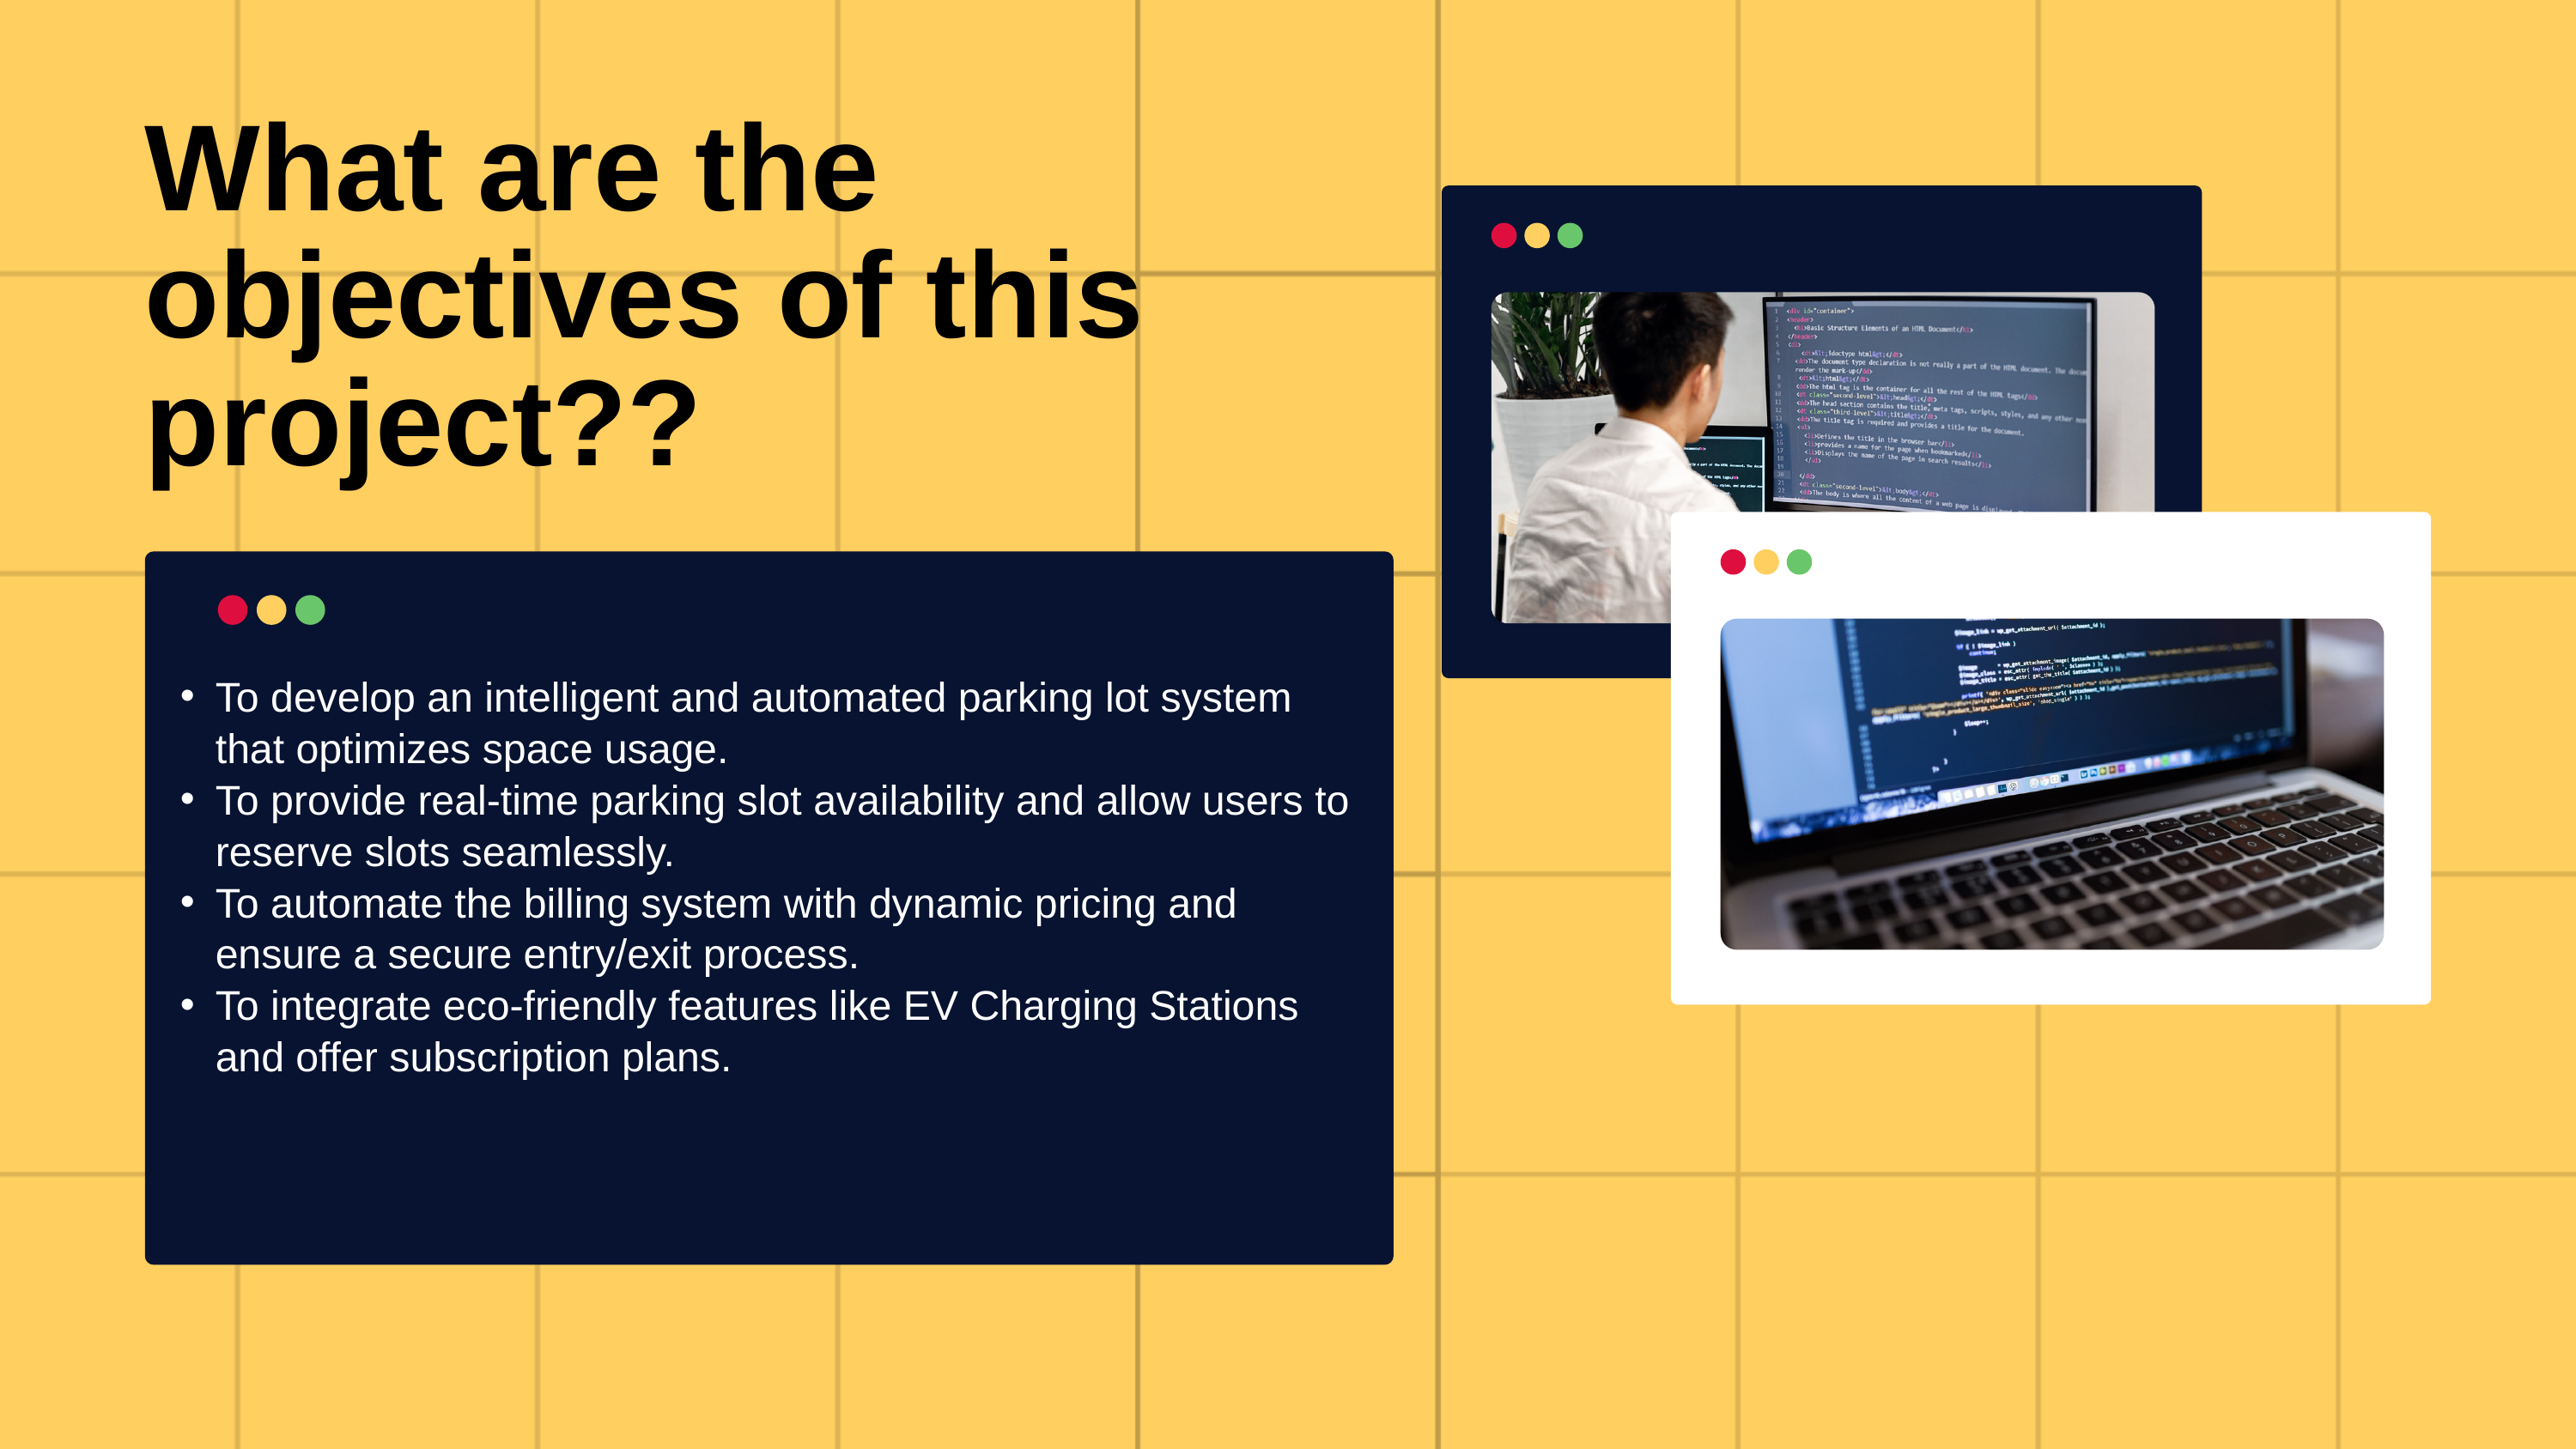

What are the objectives of this project??

To develop an intelligent and automated parking lot system that optimizes space usage.
To provide real-time parking slot availability and allow users to reserve slots seamlessly.
To automate the billing system with dynamic pricing and ensure a secure entry/exit process.
To integrate eco-friendly features like EV Charging Stations and offer subscription plans.